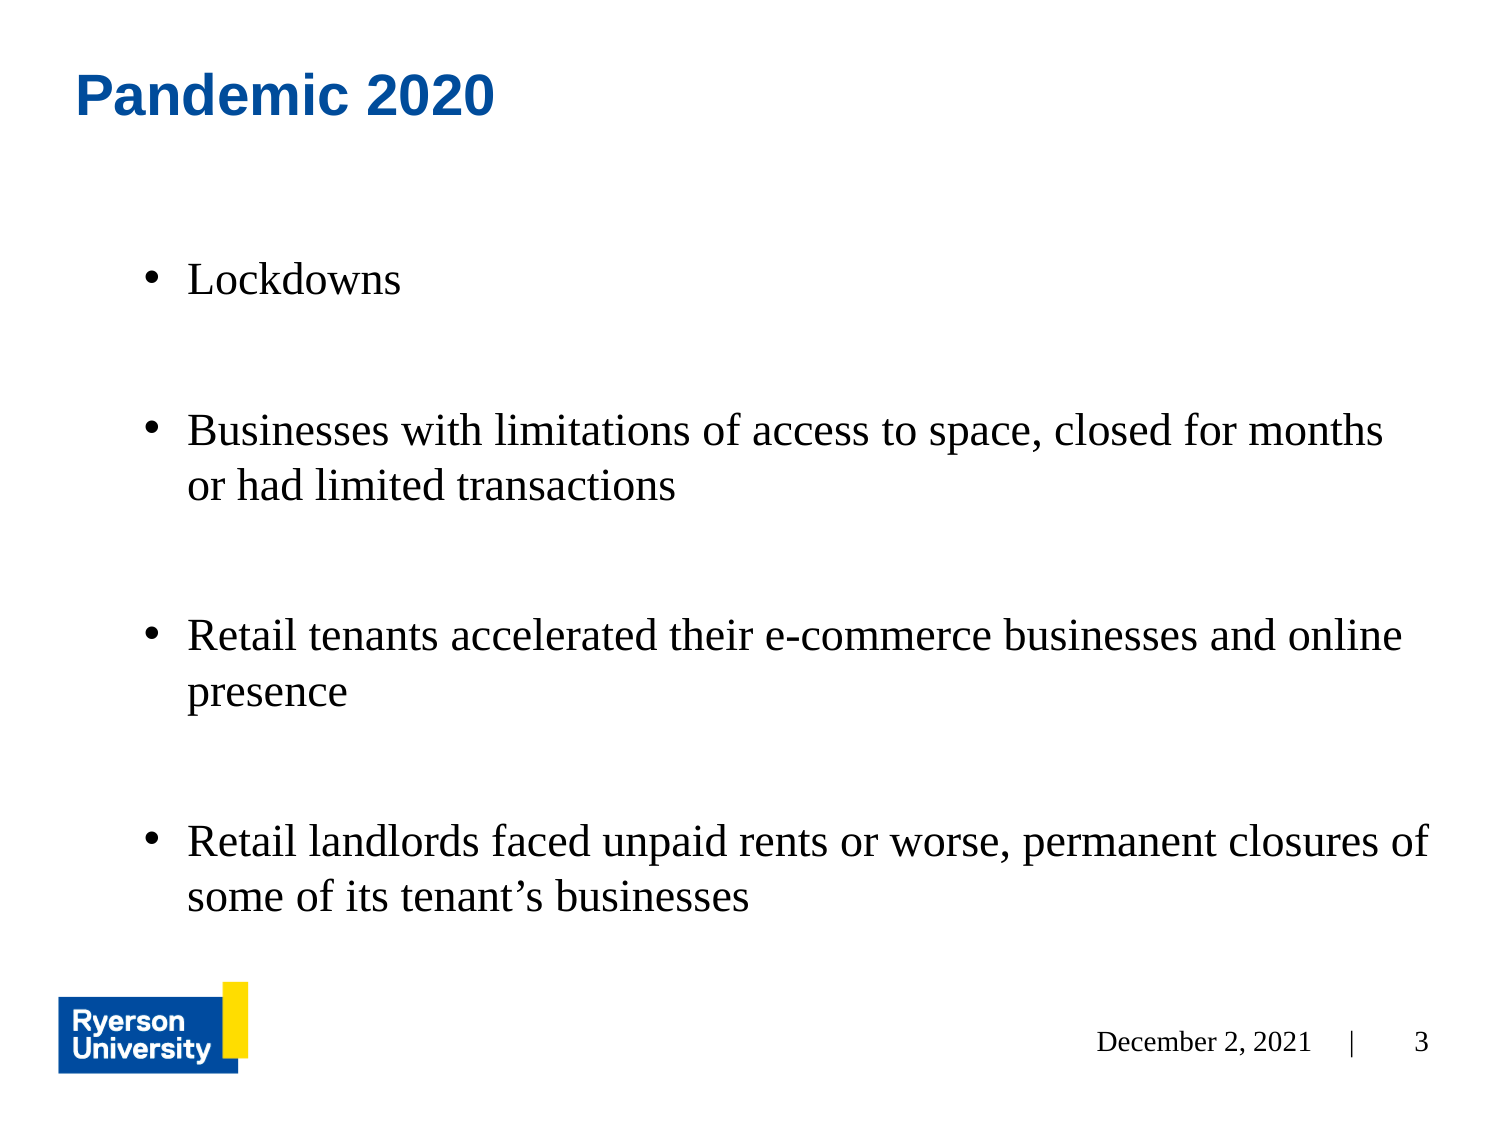

# Pandemic 2020
Lockdowns

Businesses with limitations of access to space, closed for months or had limited transactions

Retail tenants accelerated their e-commerce businesses and online presence

Retail landlords faced unpaid rents or worse, permanent closures of some of its tenant’s businesses

December 2, 2021     |
3